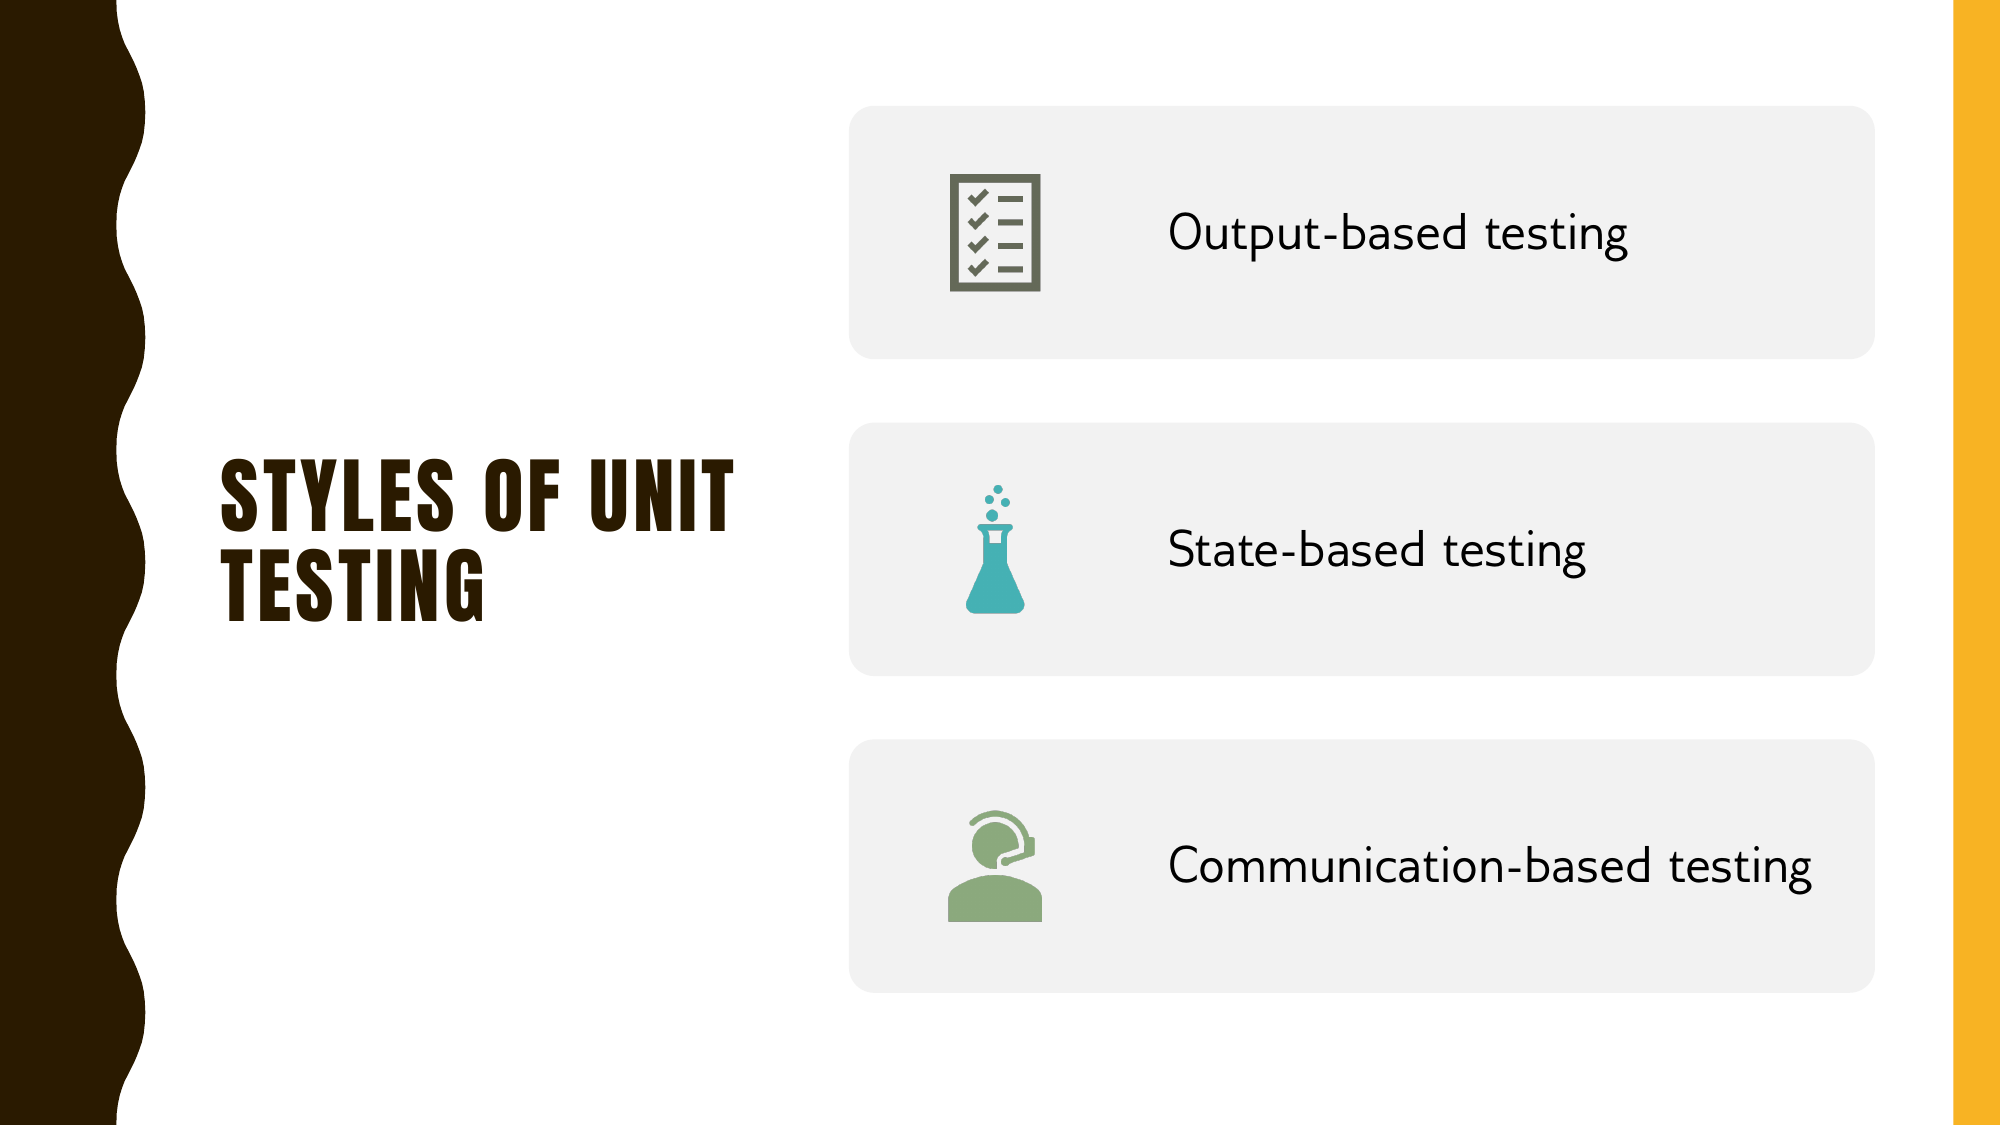

# styles of unit testing
Output-based testing
State-based testing
Communication-based testing